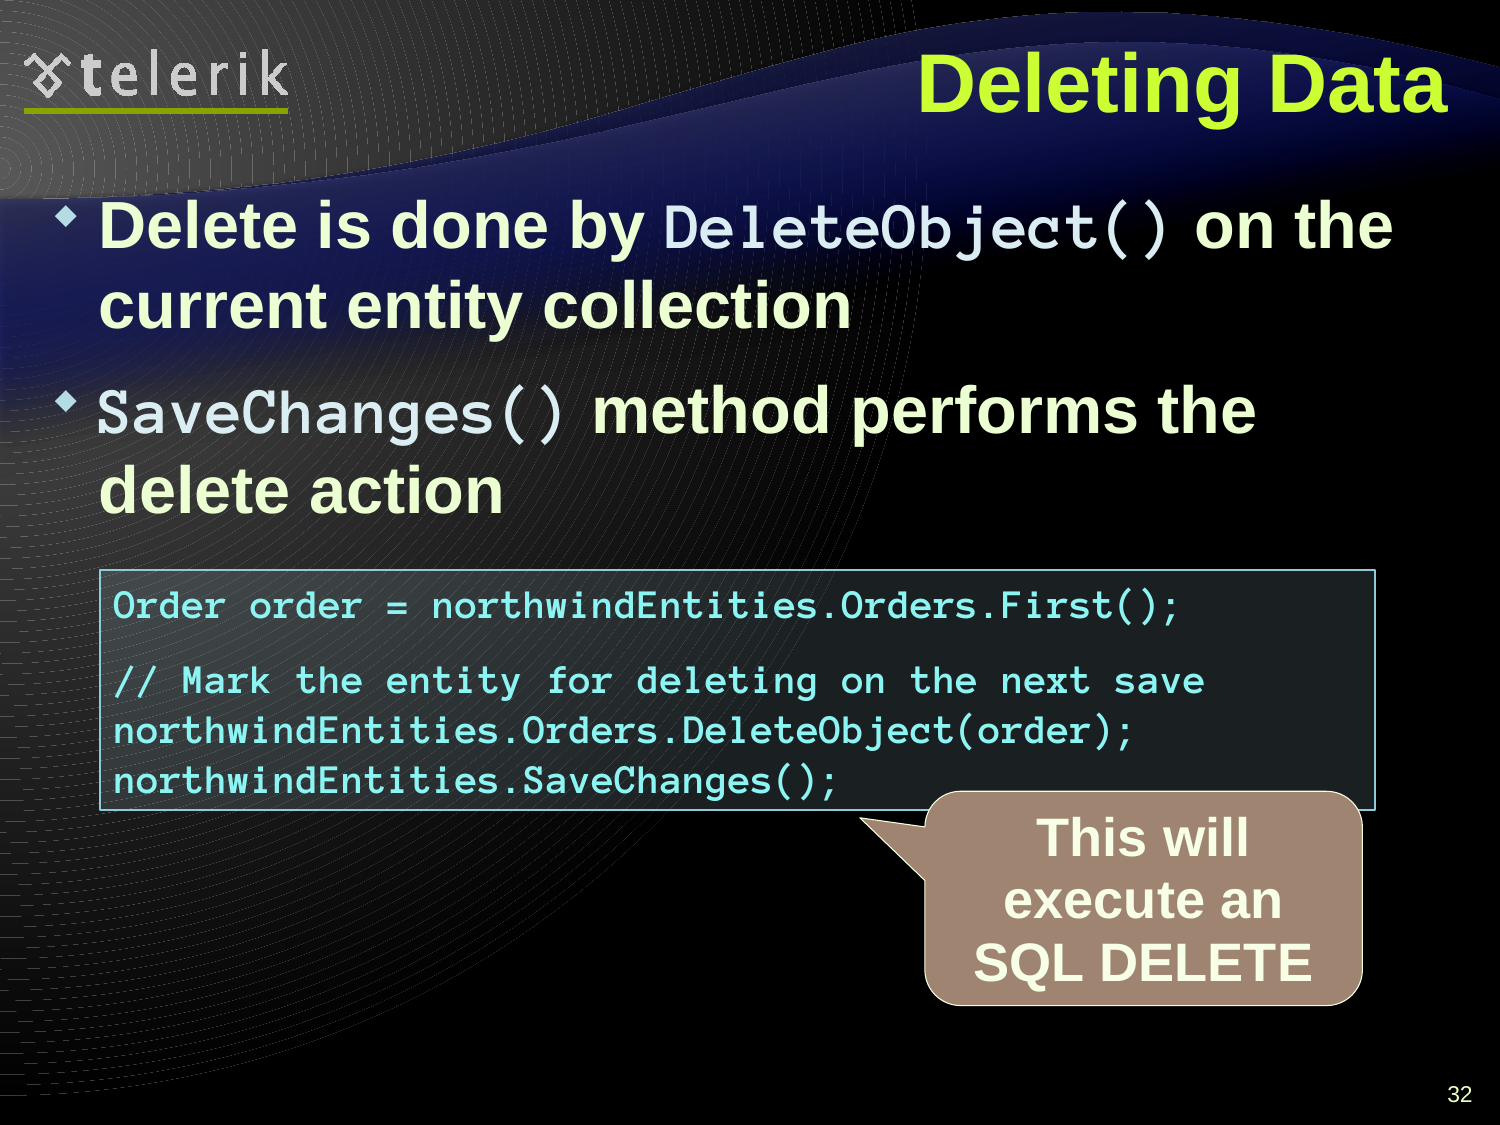

# Deleting Data
Delete is done by DeleteObject() on the current entity collection
SaveChanges() method performs the delete action
Order order = northwindEntities.Orders.First();
// Mark the entity for deleting on the next save
northwindEntities.Orders.DeleteObject(order);
northwindEntities.SaveChanges();
This will execute an SQL DELETE
32